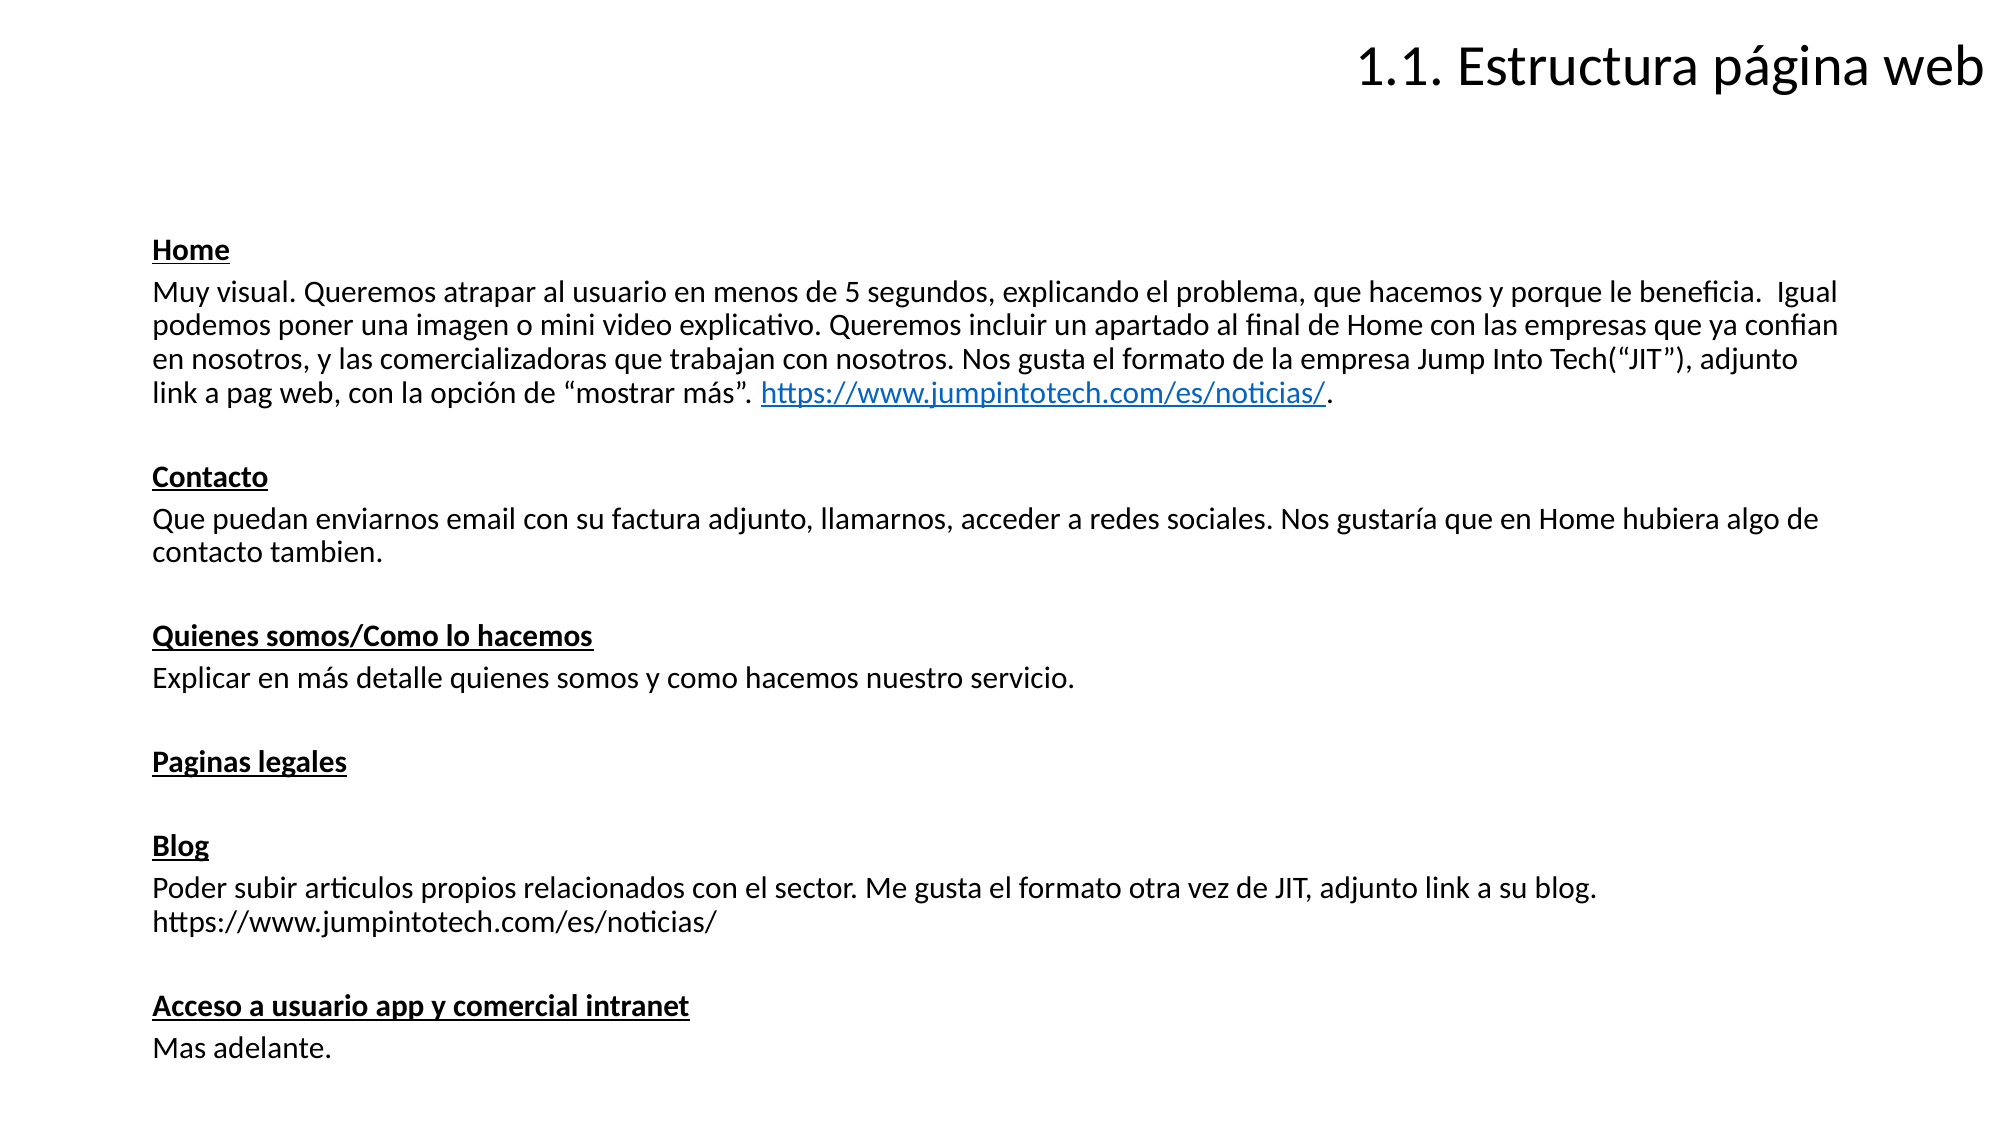

1.1. Estructura página web
Home
Muy visual. Queremos atrapar al usuario en menos de 5 segundos, explicando el problema, que hacemos y porque le beneficia.  Igual podemos poner una imagen o mini video explicativo. Queremos incluir un apartado al final de Home con las empresas que ya confian en nosotros, y las comercializadoras que trabajan con nosotros. Nos gusta el formato de la empresa Jump Into Tech(“JIT”), adjunto link a pag web, con la opción de “mostrar más”. https://www.jumpintotech.com/es/noticias/.

Contacto
Que puedan enviarnos email con su factura adjunto, llamarnos, acceder a redes sociales. Nos gustaría que en Home hubiera algo de contacto tambien.

Quienes somos/Como lo hacemos
Explicar en más detalle quienes somos y como hacemos nuestro servicio.

Paginas legales

Blog
Poder subir articulos propios relacionados con el sector. Me gusta el formato otra vez de JIT, adjunto link a su blog. https://www.jumpintotech.com/es/noticias/

Acceso a usuario app y comercial intranet
Mas adelante.